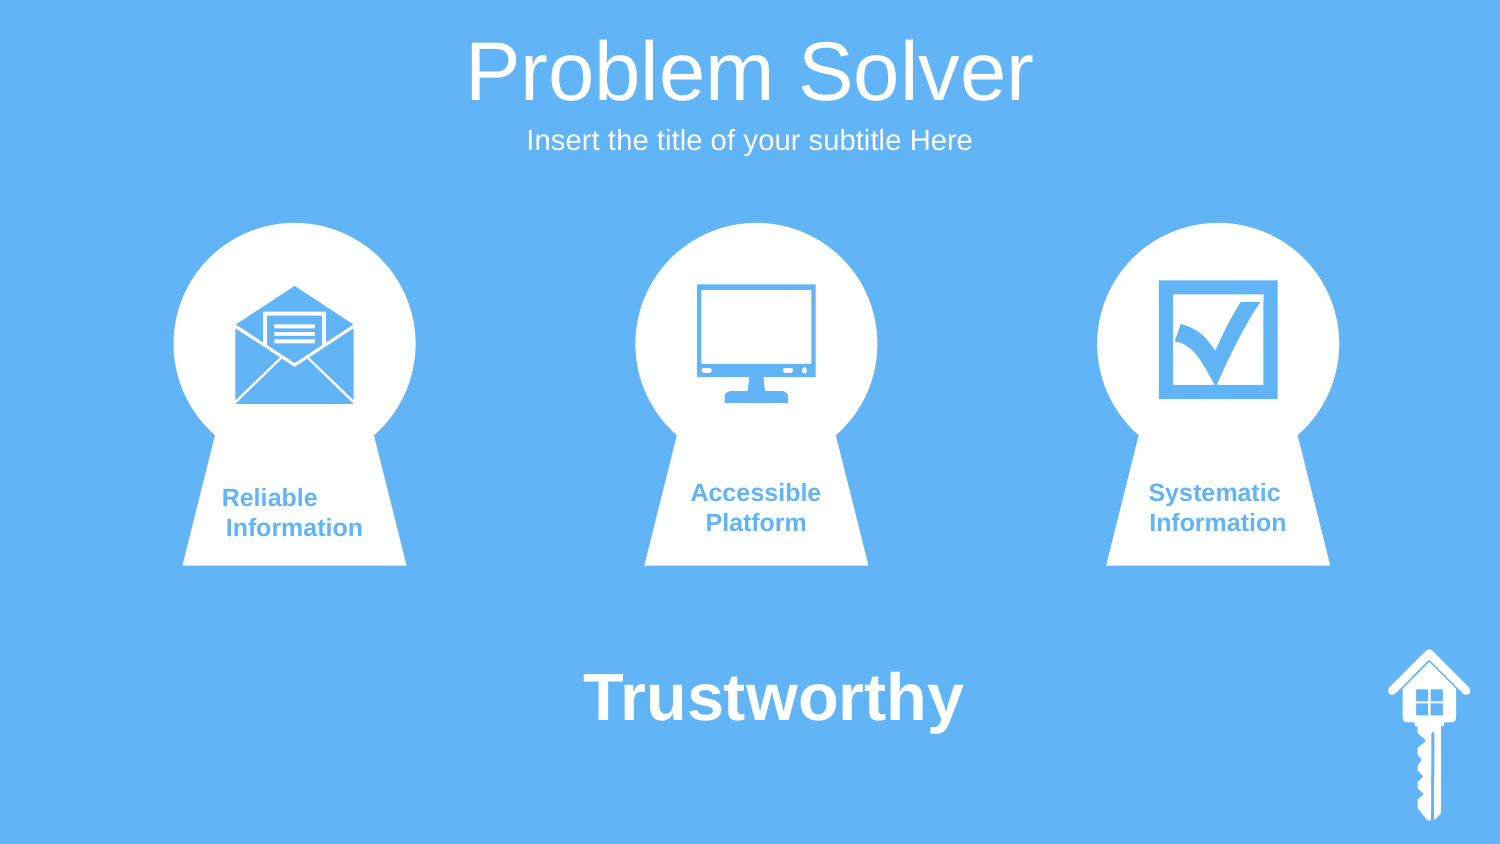

Problem Solver
Insert the title of your subtitle Here

Accessible Platform

Systematic  Information

Reliable        Information
Trustworthy